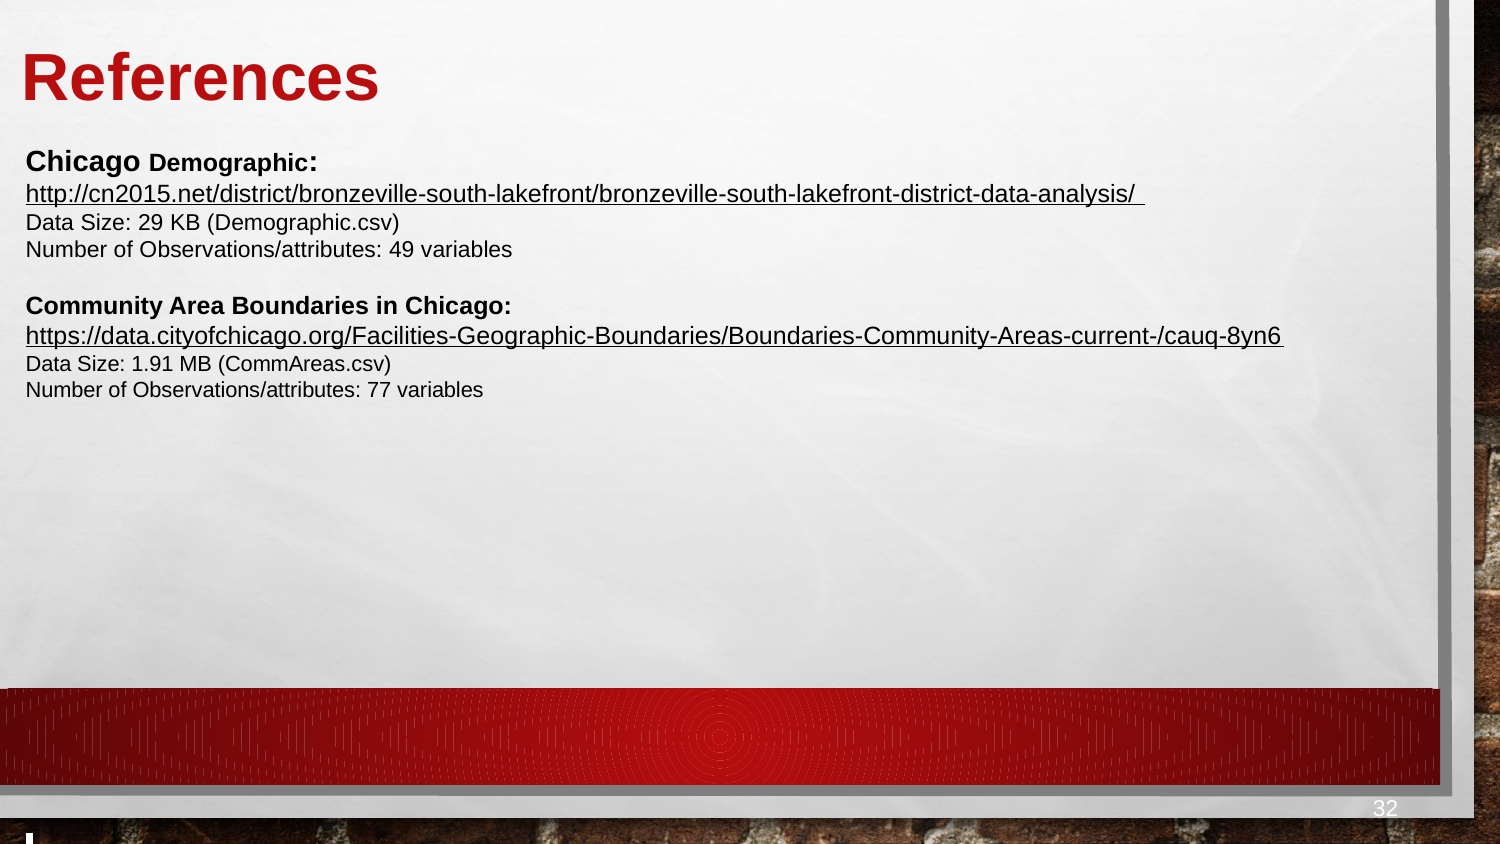

References
Chicago Demographic:
http://cn2015.net/district/bronzeville-south-lakefront/bronzeville-south-lakefront-district-data-analysis/
Data Size: 29 KB (Demographic.csv)
Number of Observations/attributes: 49 variables

Community Area Boundaries in Chicago:
https://data.cityofchicago.org/Facilities-Geographic-Boundaries/Boundaries-Community-Areas-current-/cauq-8yn6
Data Size: 1.91 MB (CommAreas.csv)
Number of Observations/attributes: 77 variables

32